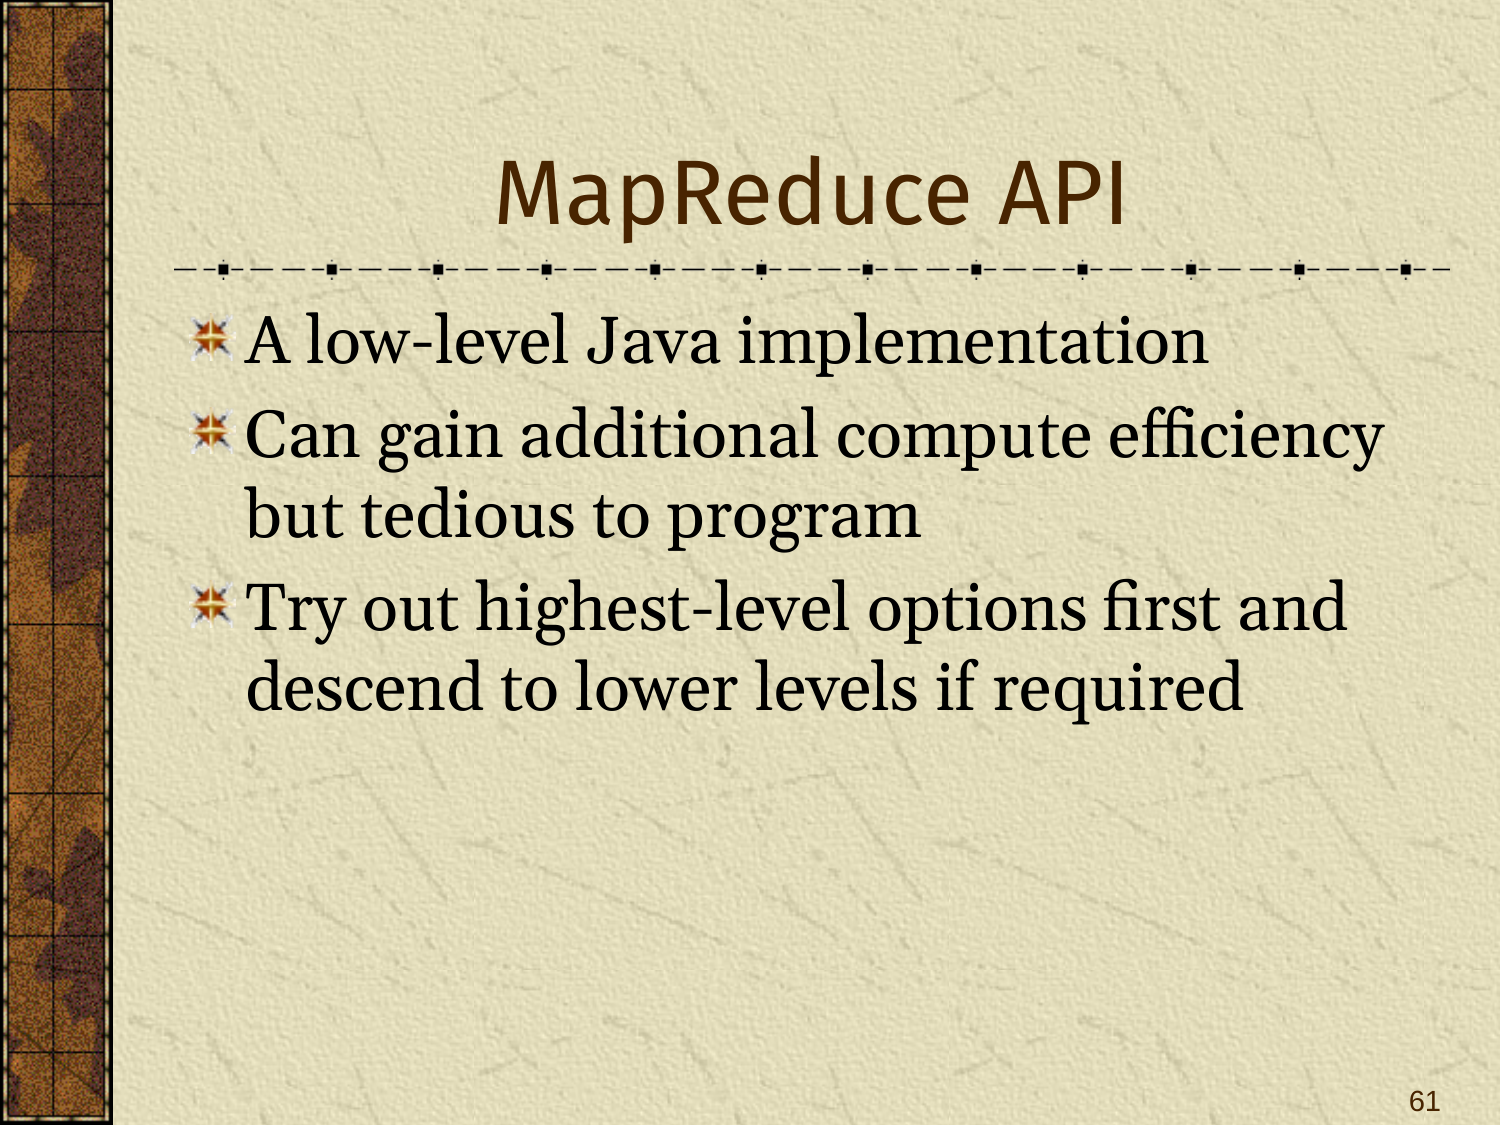

# MapReduce API
A low-level Java implementation
Can gain additional compute efficiency but tedious to program
Try out highest-level options first and descend to lower levels if required

61